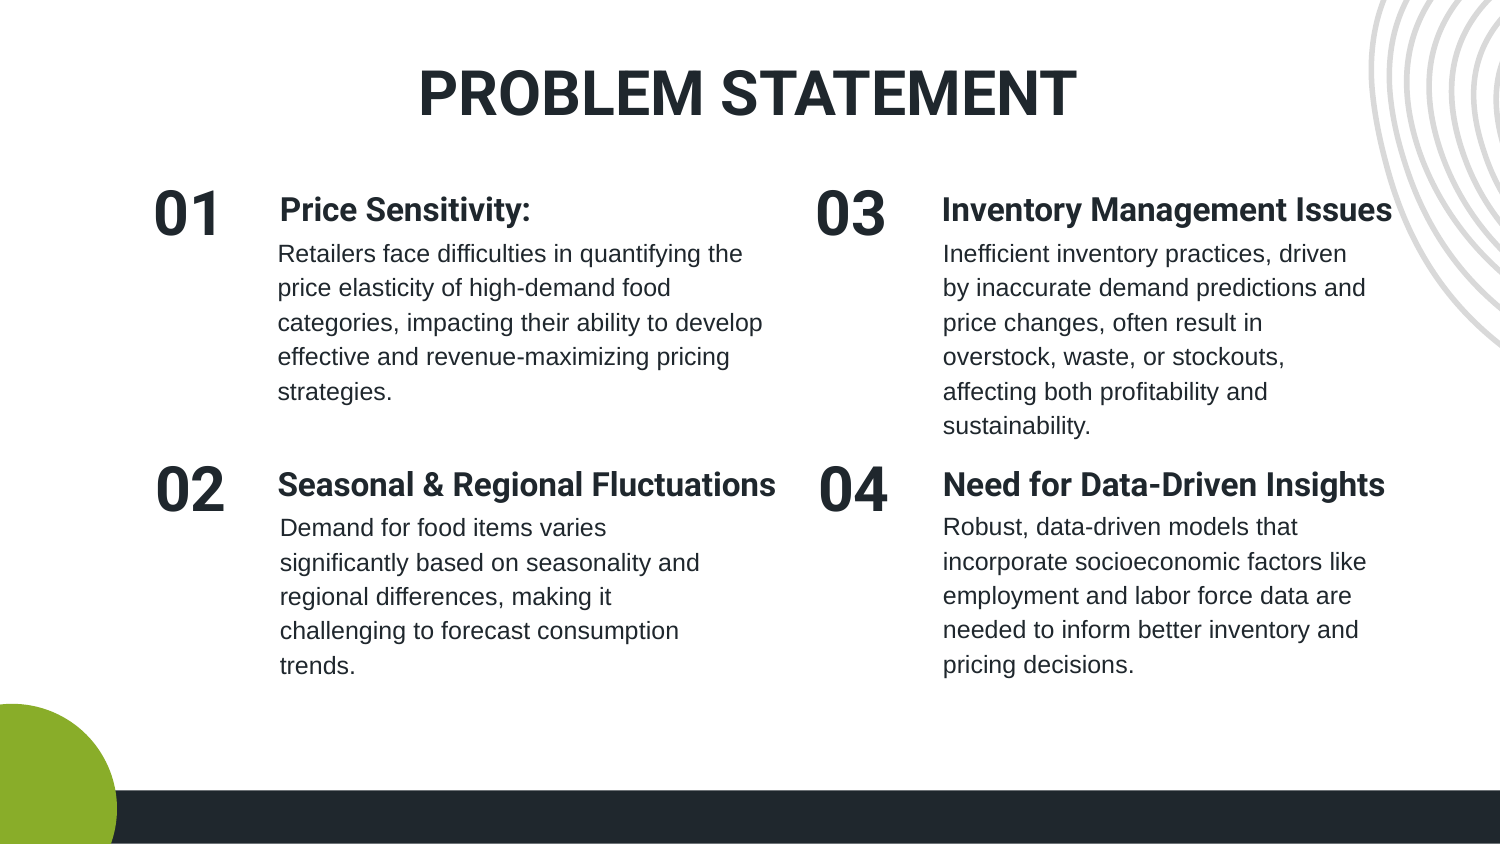

# PROBLEM STATEMENT
01
03
Inventory Management Issues
Price Sensitivity:
Inefficient inventory practices, driven by inaccurate demand predictions and price changes, often result in overstock, waste, or stockouts, affecting both profitability and sustainability.
Retailers face difficulties in quantifying the price elasticity of high-demand food categories, impacting their ability to develop effective and revenue-maximizing pricing strategies.
02
04
Seasonal & Regional Fluctuations
Need for Data-Driven Insights
Robust, data-driven models that incorporate socioeconomic factors like employment and labor force data are needed to inform better inventory and pricing decisions.
Demand for food items varies significantly based on seasonality and regional differences, making it challenging to forecast consumption trends.